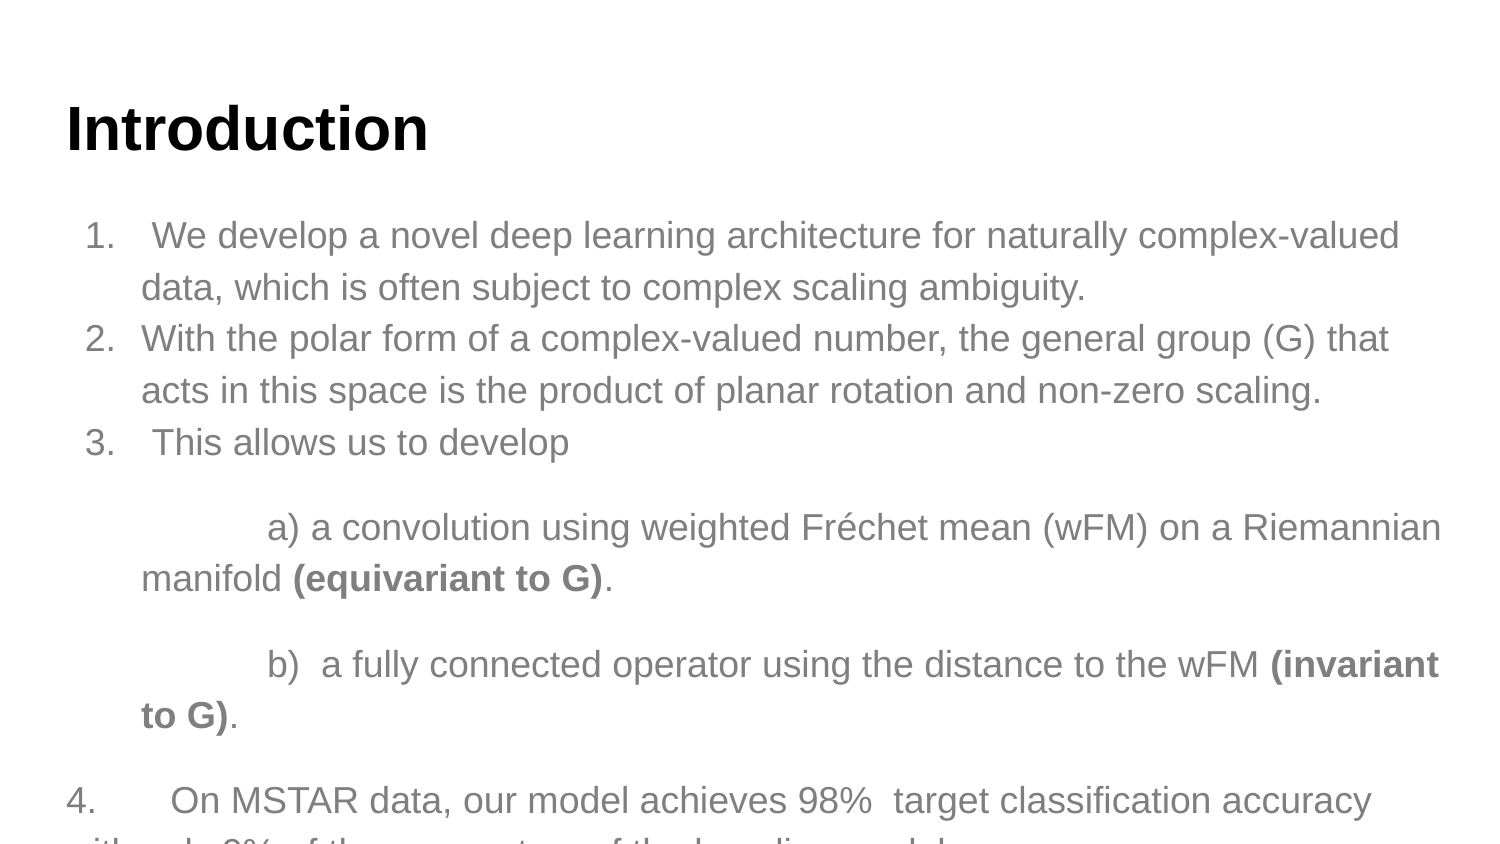

# Introduction
 We develop a novel deep learning architecture for naturally complex-valued data, which is often subject to complex scaling ambiguity.
With the polar form of a complex-valued number, the general group (G) that acts in this space is the product of planar rotation and non-zero scaling.
 This allows us to develop
            a) a convolution using weighted Fréchet mean (wFM) on a Riemannian manifold (equivariant to G).
            b)  a fully connected operator using the distance to the wFM (invariant to G).
4.       On MSTAR data, our model achieves 98%  target classification accuracy with only 9% of the parameters of the baseline model.